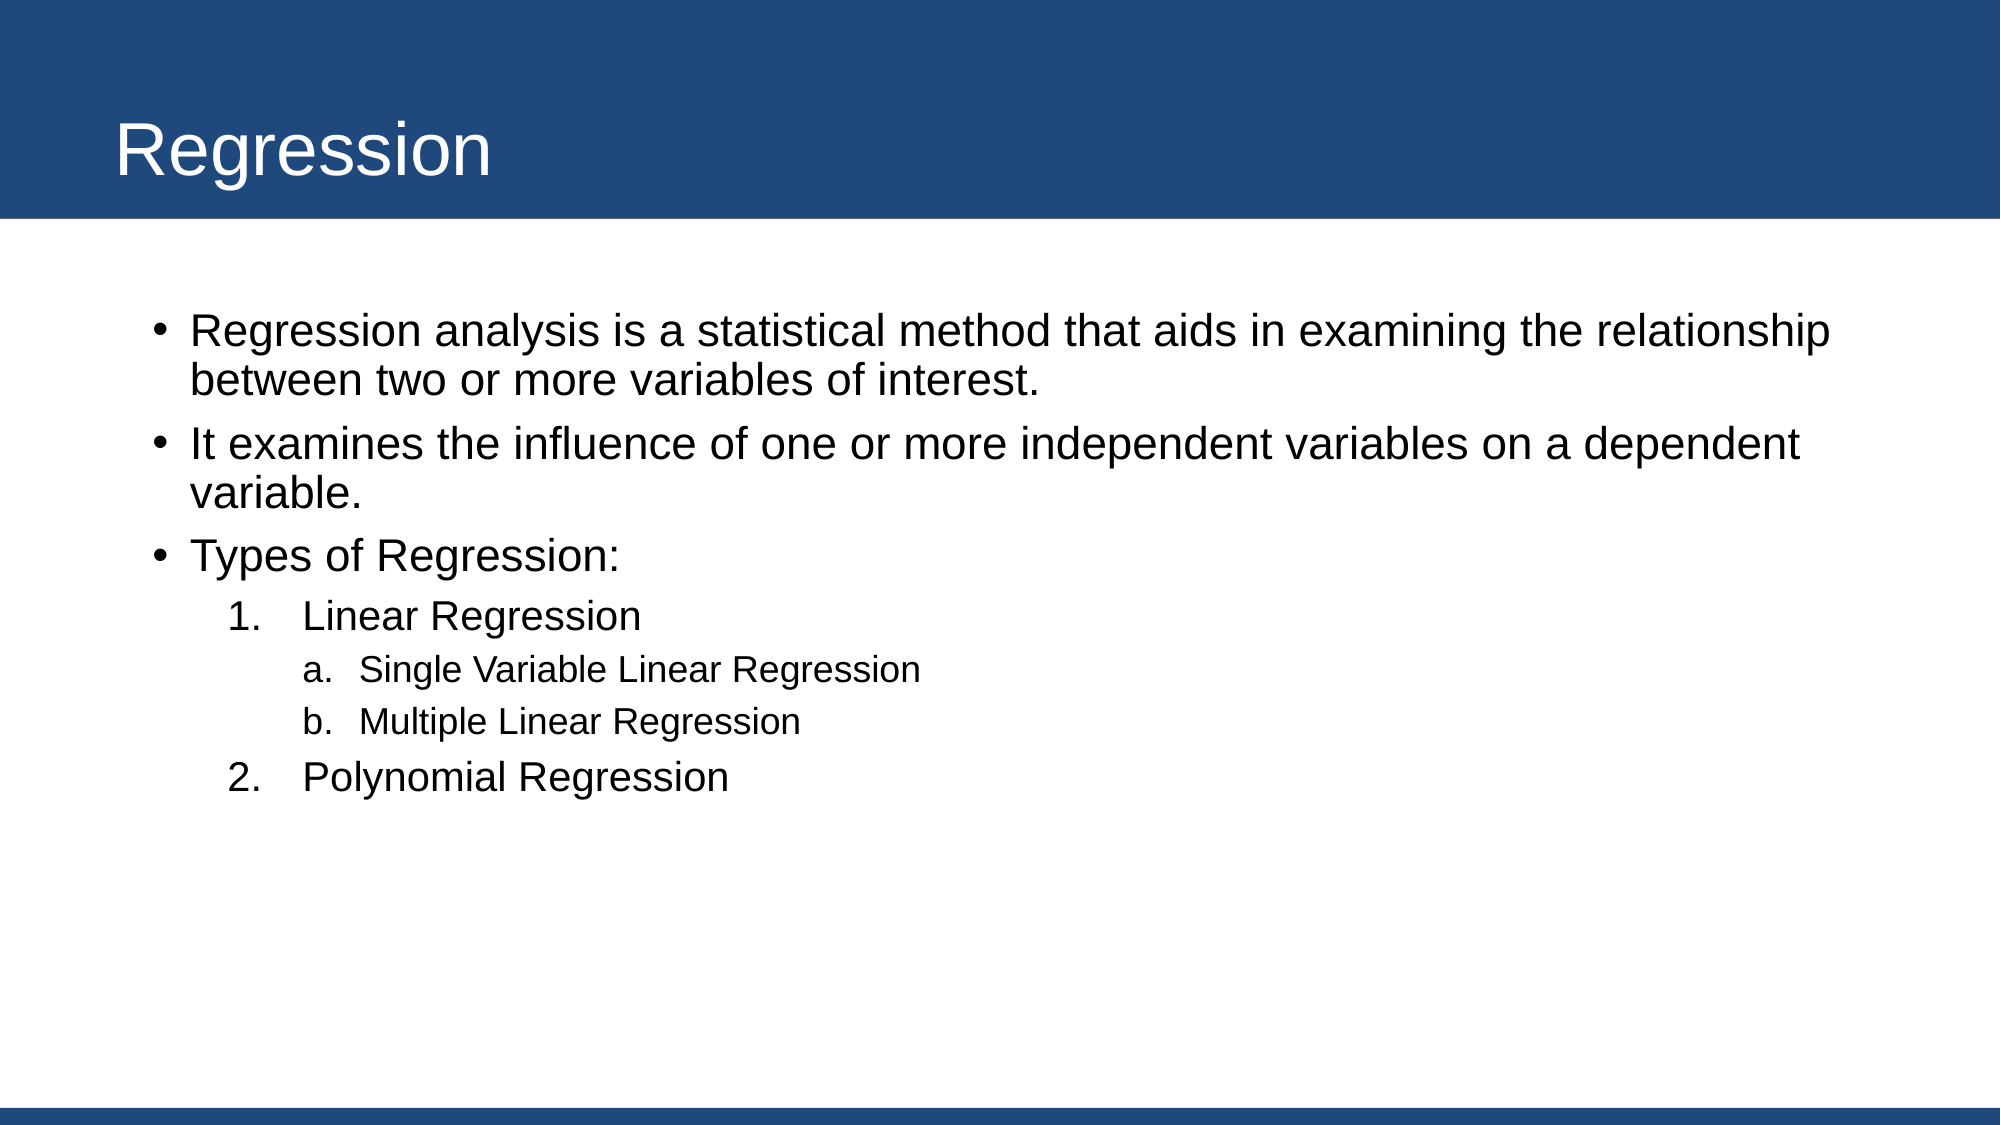

# Regression
Regression analysis is a statistical method that aids in examining the relationship between two or more variables of interest.
It examines the influence of one or more independent variables on a dependent variable.
Types of Regression:
Linear Regression
Single Variable Linear Regression
Multiple Linear Regression
Polynomial Regression